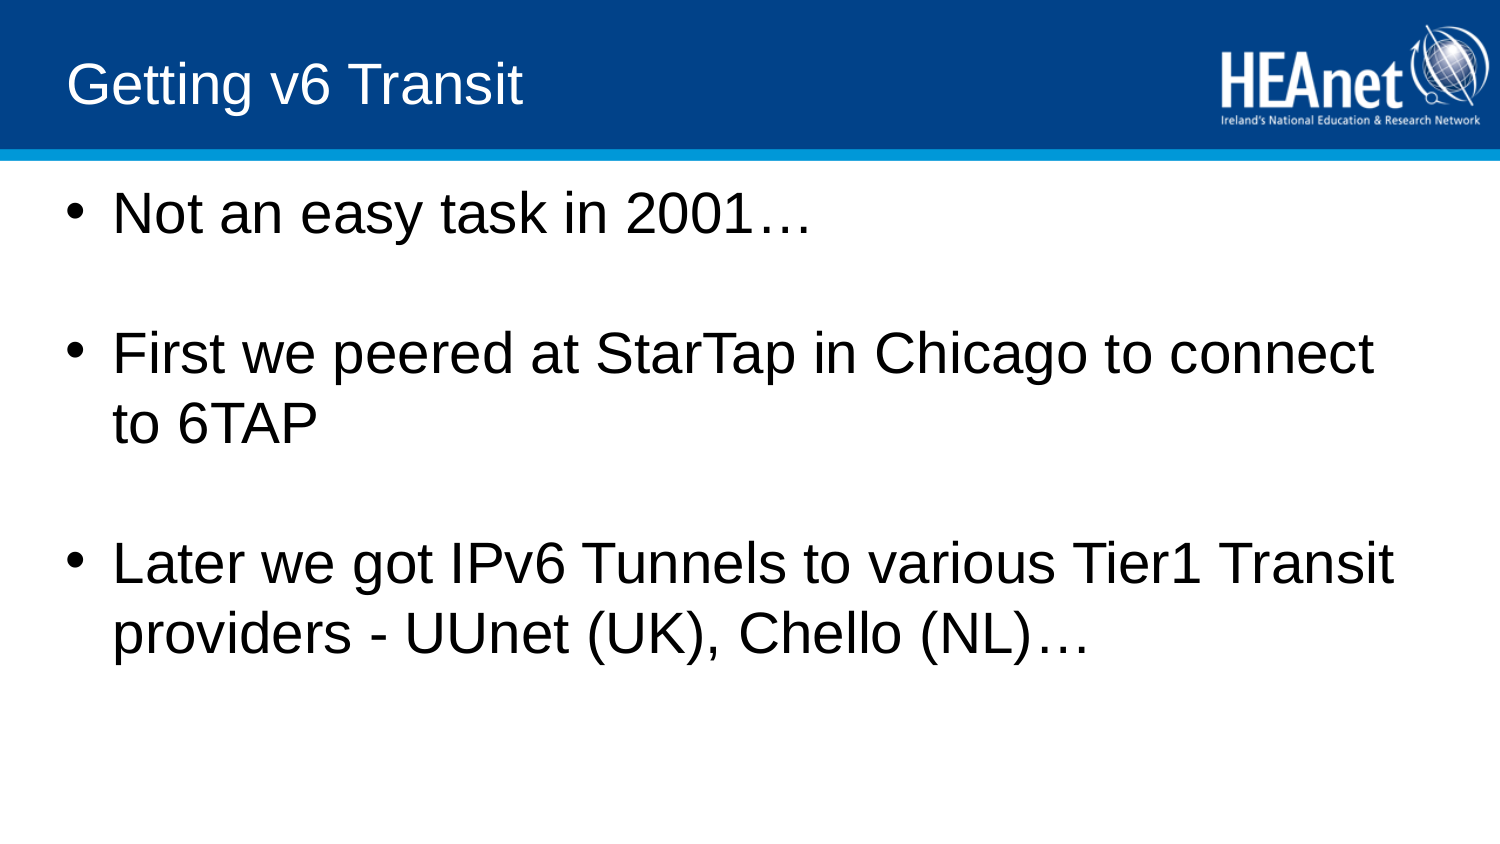

# Getting v6 Transit
Not an easy task in 2001…

First we peered at StarTap in Chicago to connect to 6TAP

Later we got IPv6 Tunnels to various Tier1 Transit providers - UUnet (UK), Chello (NL)…